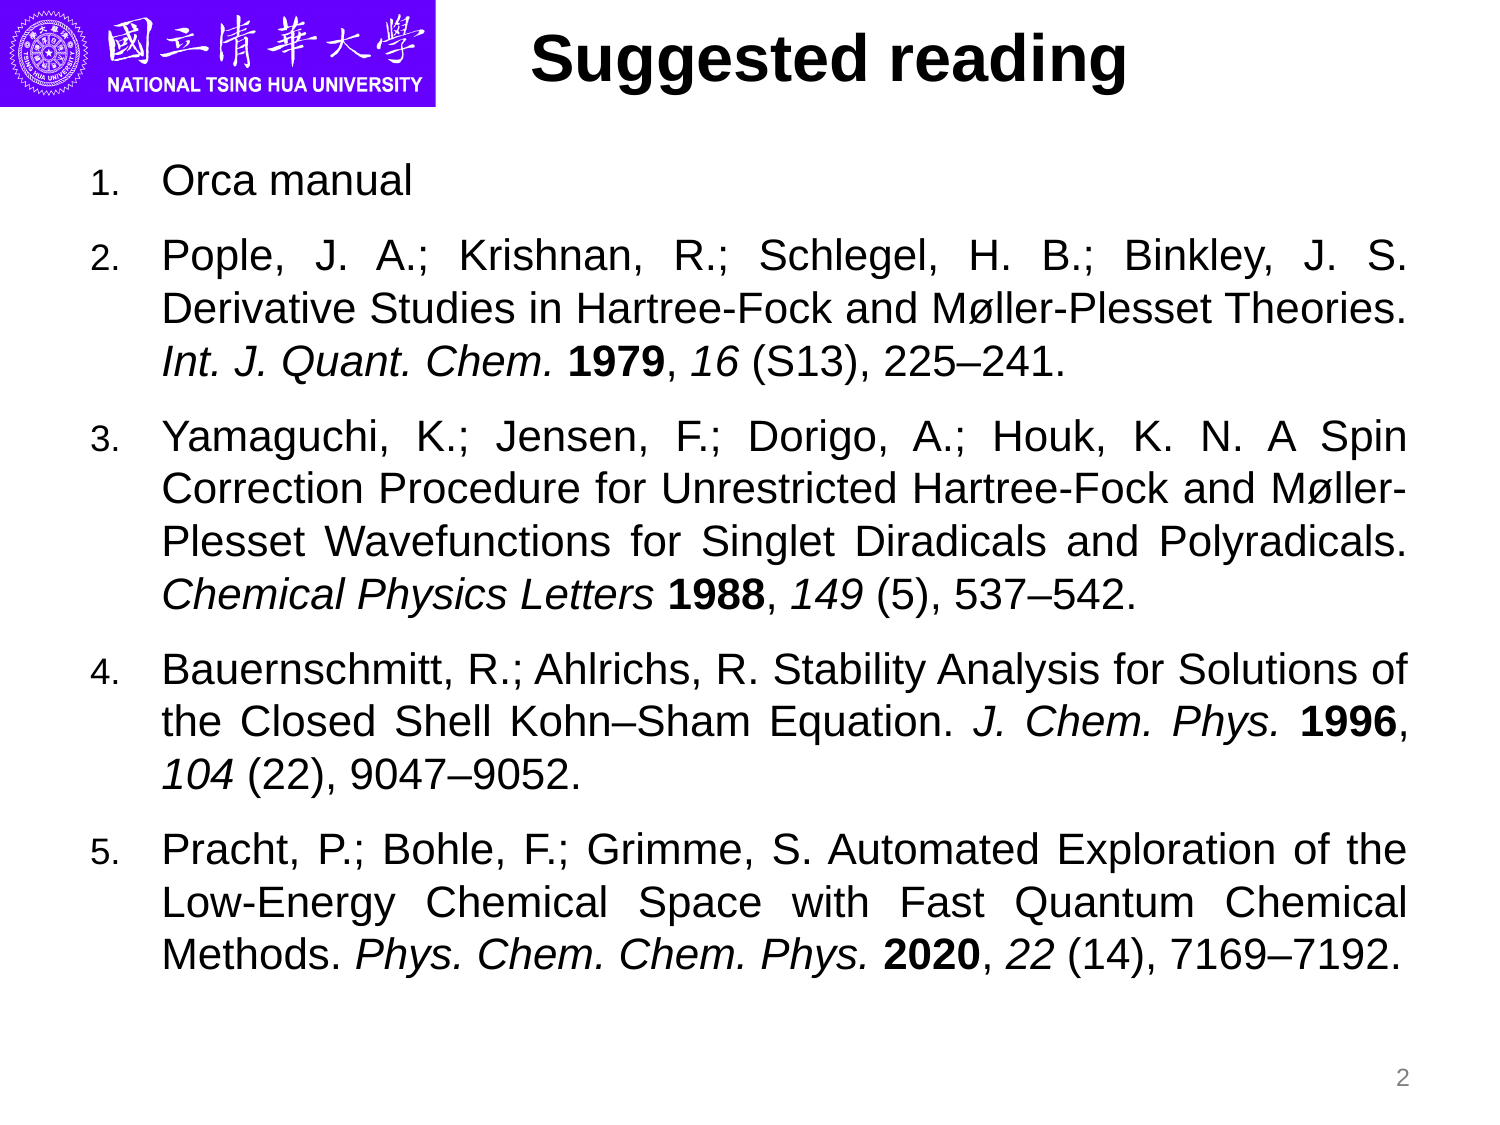

# Suggested reading
Orca manual
Pople, J. A.; Krishnan, R.; Schlegel, H. B.; Binkley, J. S. Derivative Studies in Hartree-Fock and Møller-Plesset Theories. Int. J. Quant. Chem. 1979, 16 (S13), 225–241.
Yamaguchi, K.; Jensen, F.; Dorigo, A.; Houk, K. N. A Spin Correction Procedure for Unrestricted Hartree-Fock and Møller-Plesset Wavefunctions for Singlet Diradicals and Polyradicals. Chemical Physics Letters 1988, 149 (5), 537–542.
Bauernschmitt, R.; Ahlrichs, R. Stability Analysis for Solutions of the Closed Shell Kohn–Sham Equation. J. Chem. Phys. 1996, 104 (22), 9047–9052.
Pracht, P.; Bohle, F.; Grimme, S. Automated Exploration of the Low-Energy Chemical Space with Fast Quantum Chemical Methods. Phys. Chem. Chem. Phys. 2020, 22 (14), 7169–7192.

2